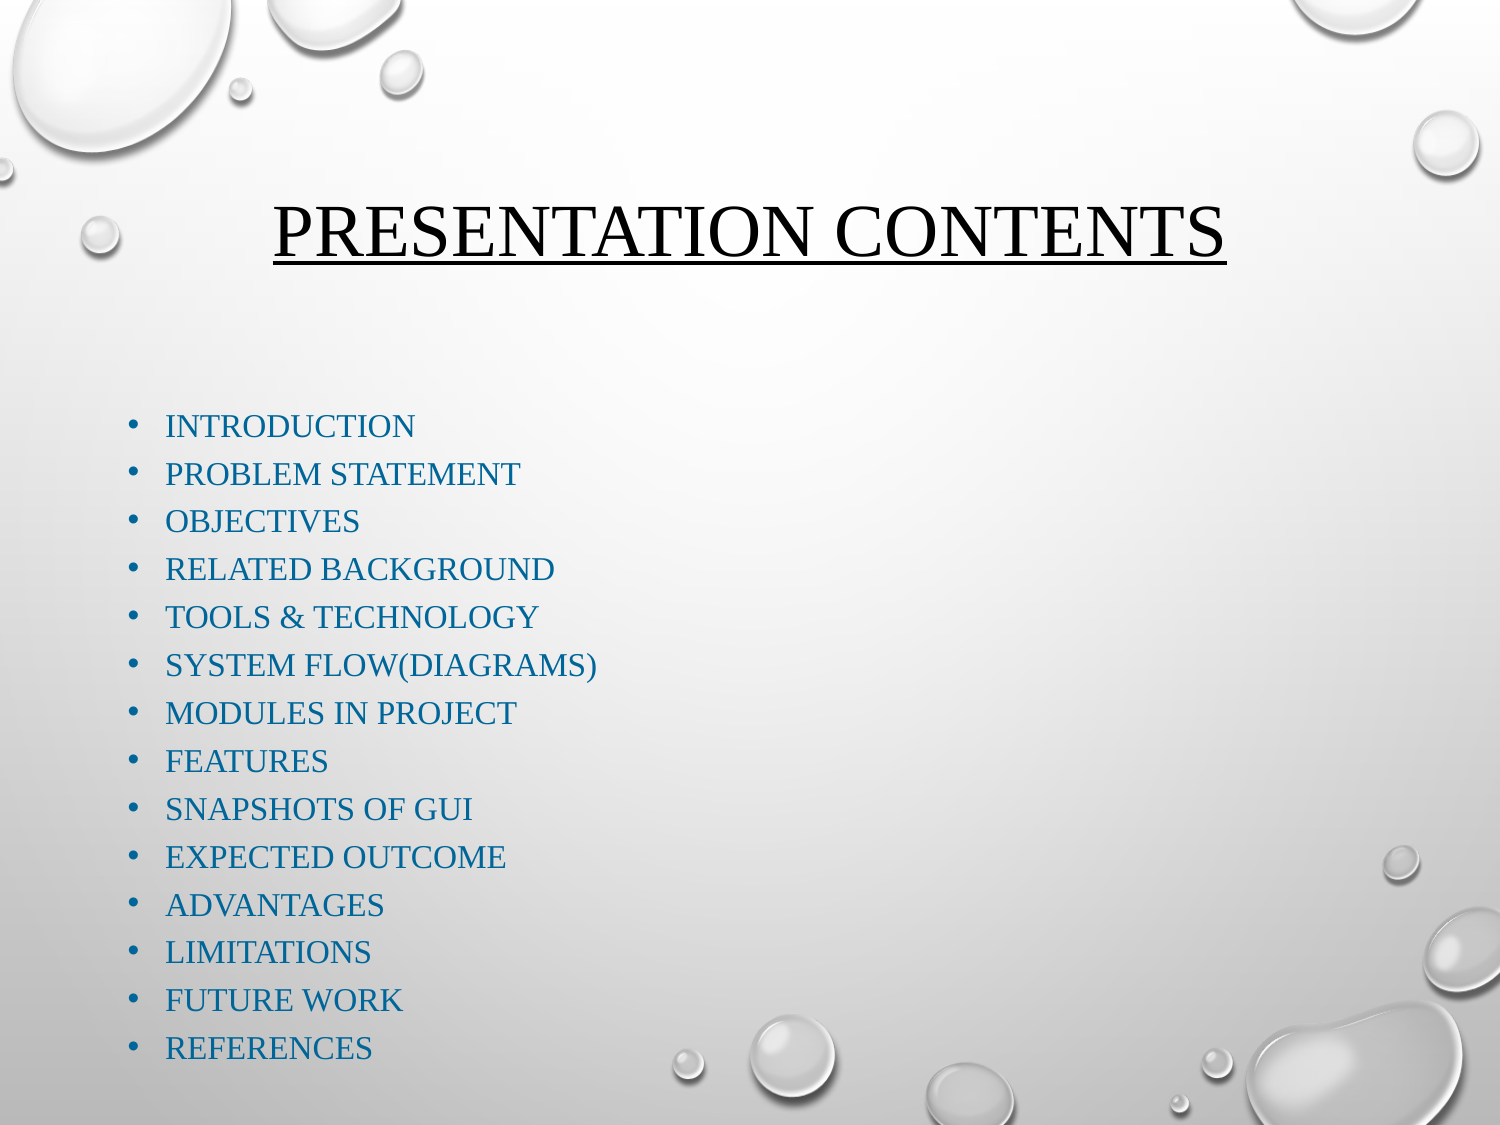

# Presentation Contents
Introduction
Problem statement
Objectives
Related Background
Tools & Technology
System Flow(Diagrams)
Modules in Project
Features
Snapshots of GUI
Expected outcome
Advantages
Limitations
Future work
References